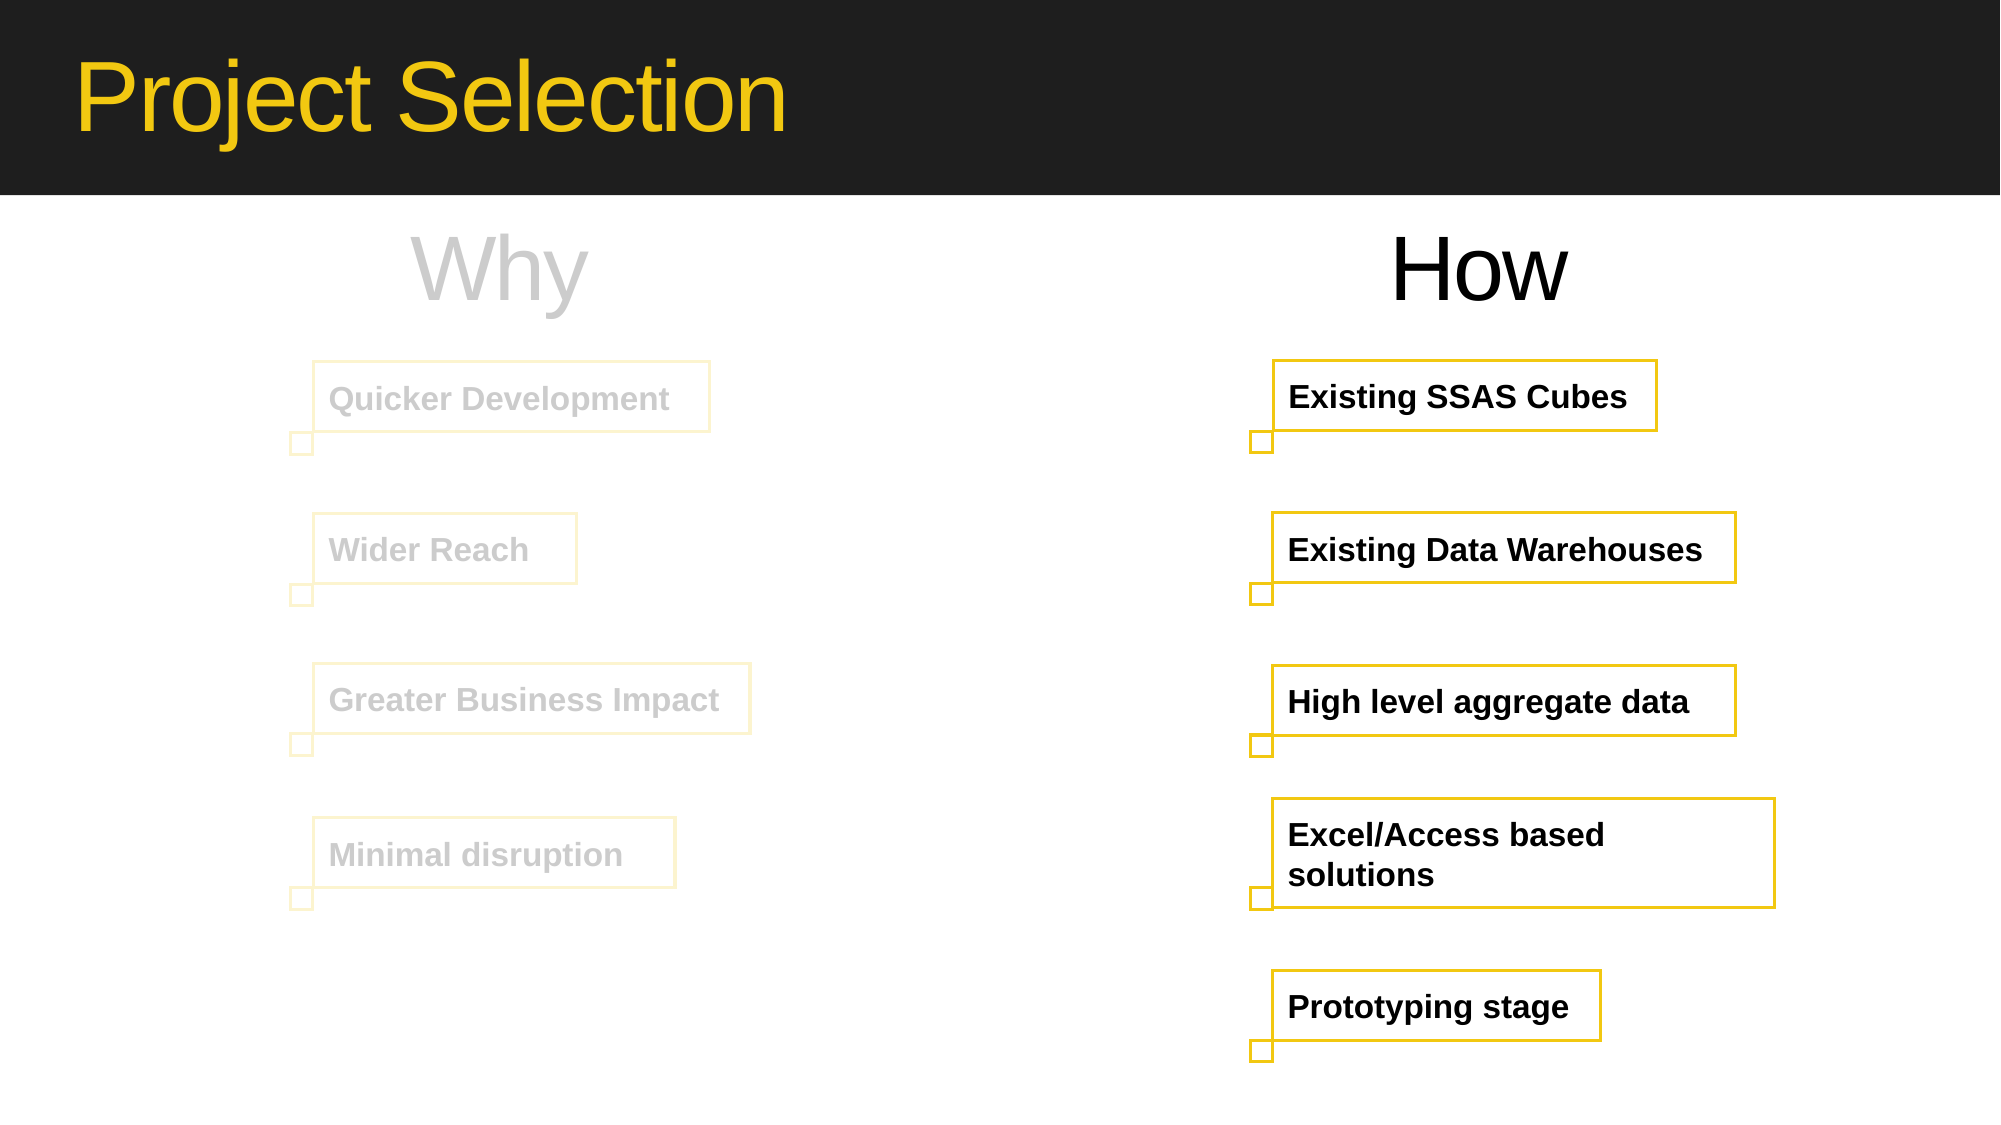

# Project Selection
How

Why
Existing SSAS Cubes
Quicker Development

Existing Data Warehouses
Wider Reach

Greater Business Impact
High level aggregate data

Minimal disruption
Excel/Access based solutions

Prototyping stage